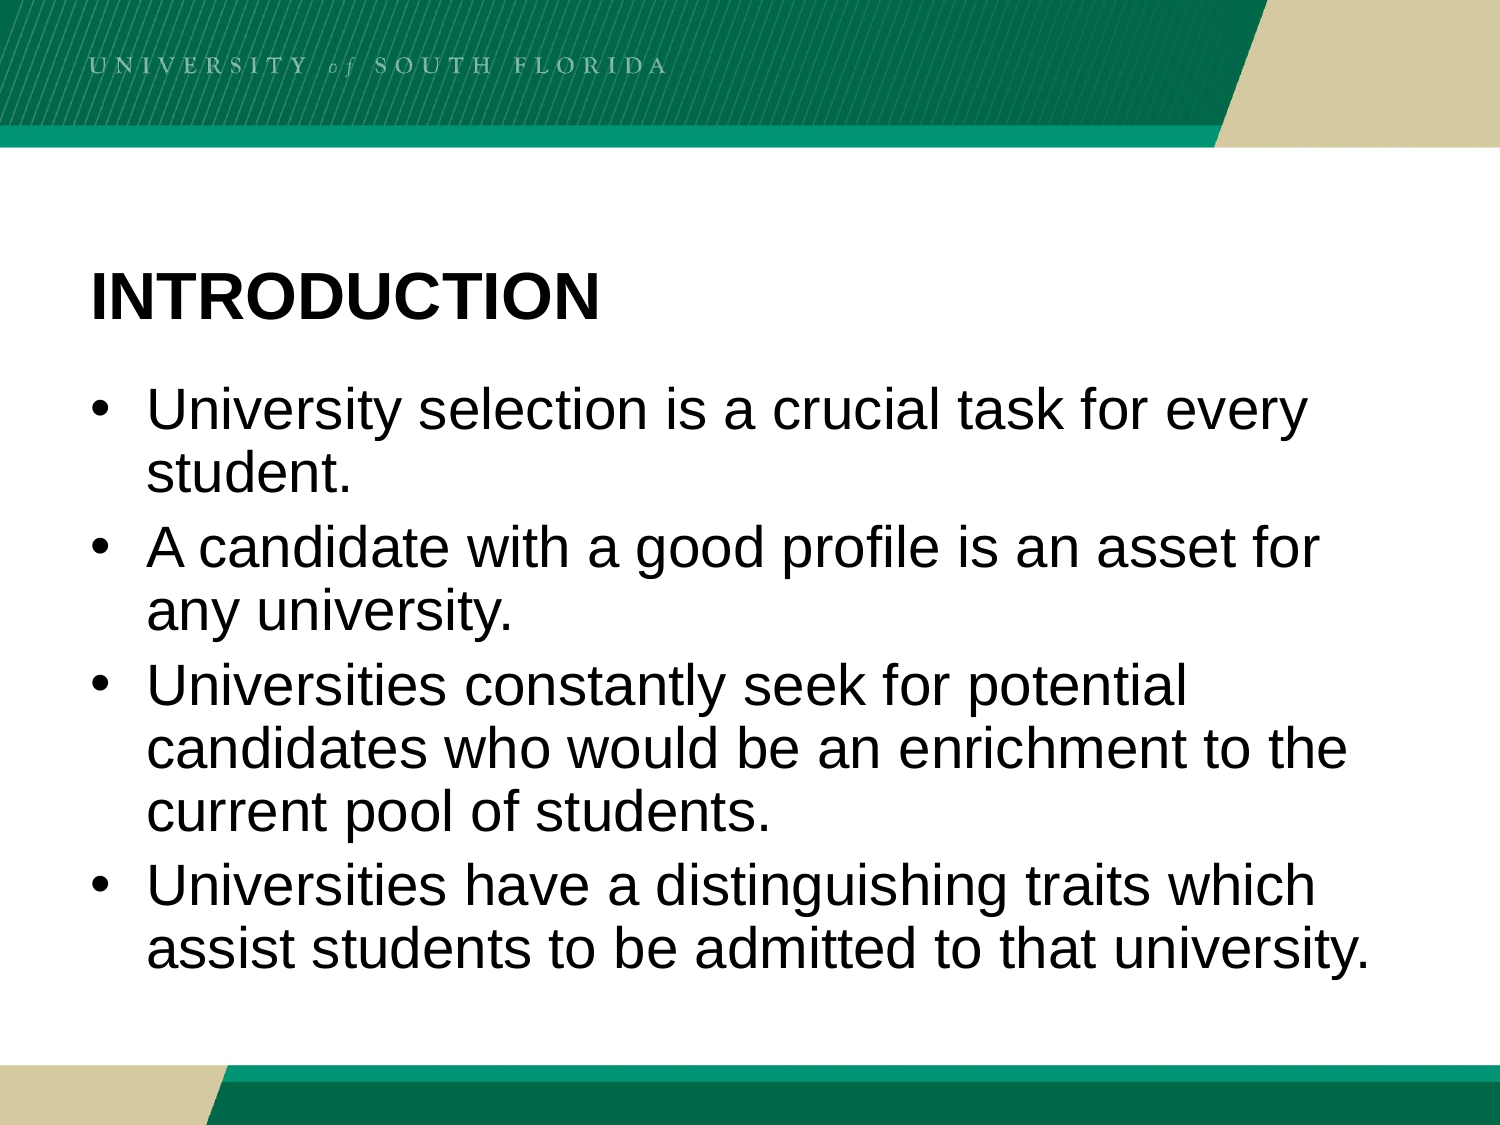

# INTRODUCTION
University selection is a crucial task for every student.
A candidate with a good profile is an asset for any university.
Universities constantly seek for potential candidates who would be an enrichment to the current pool of students.
Universities have a distinguishing traits which assist students to be admitted to that university.